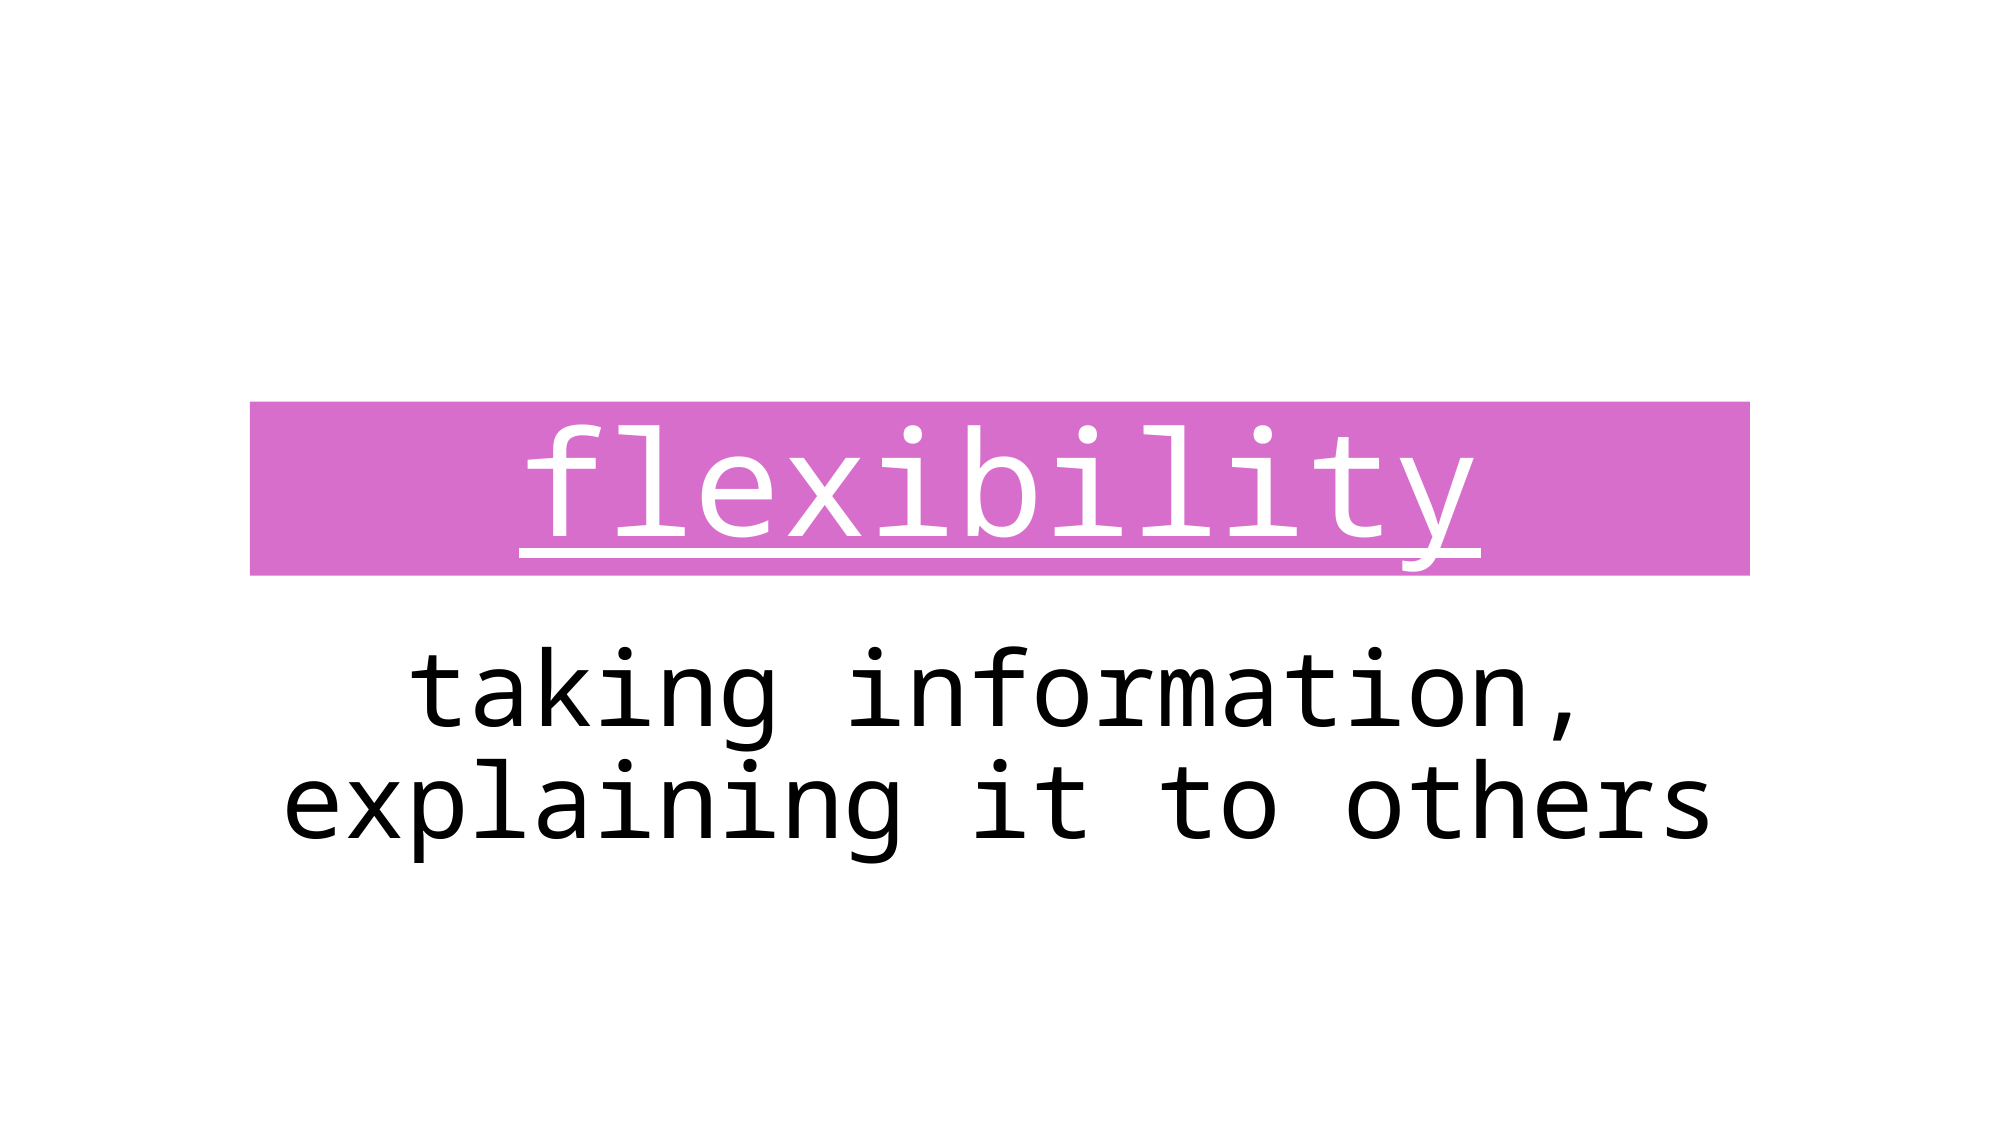

# data is flexibility
taking information, explaining it to others